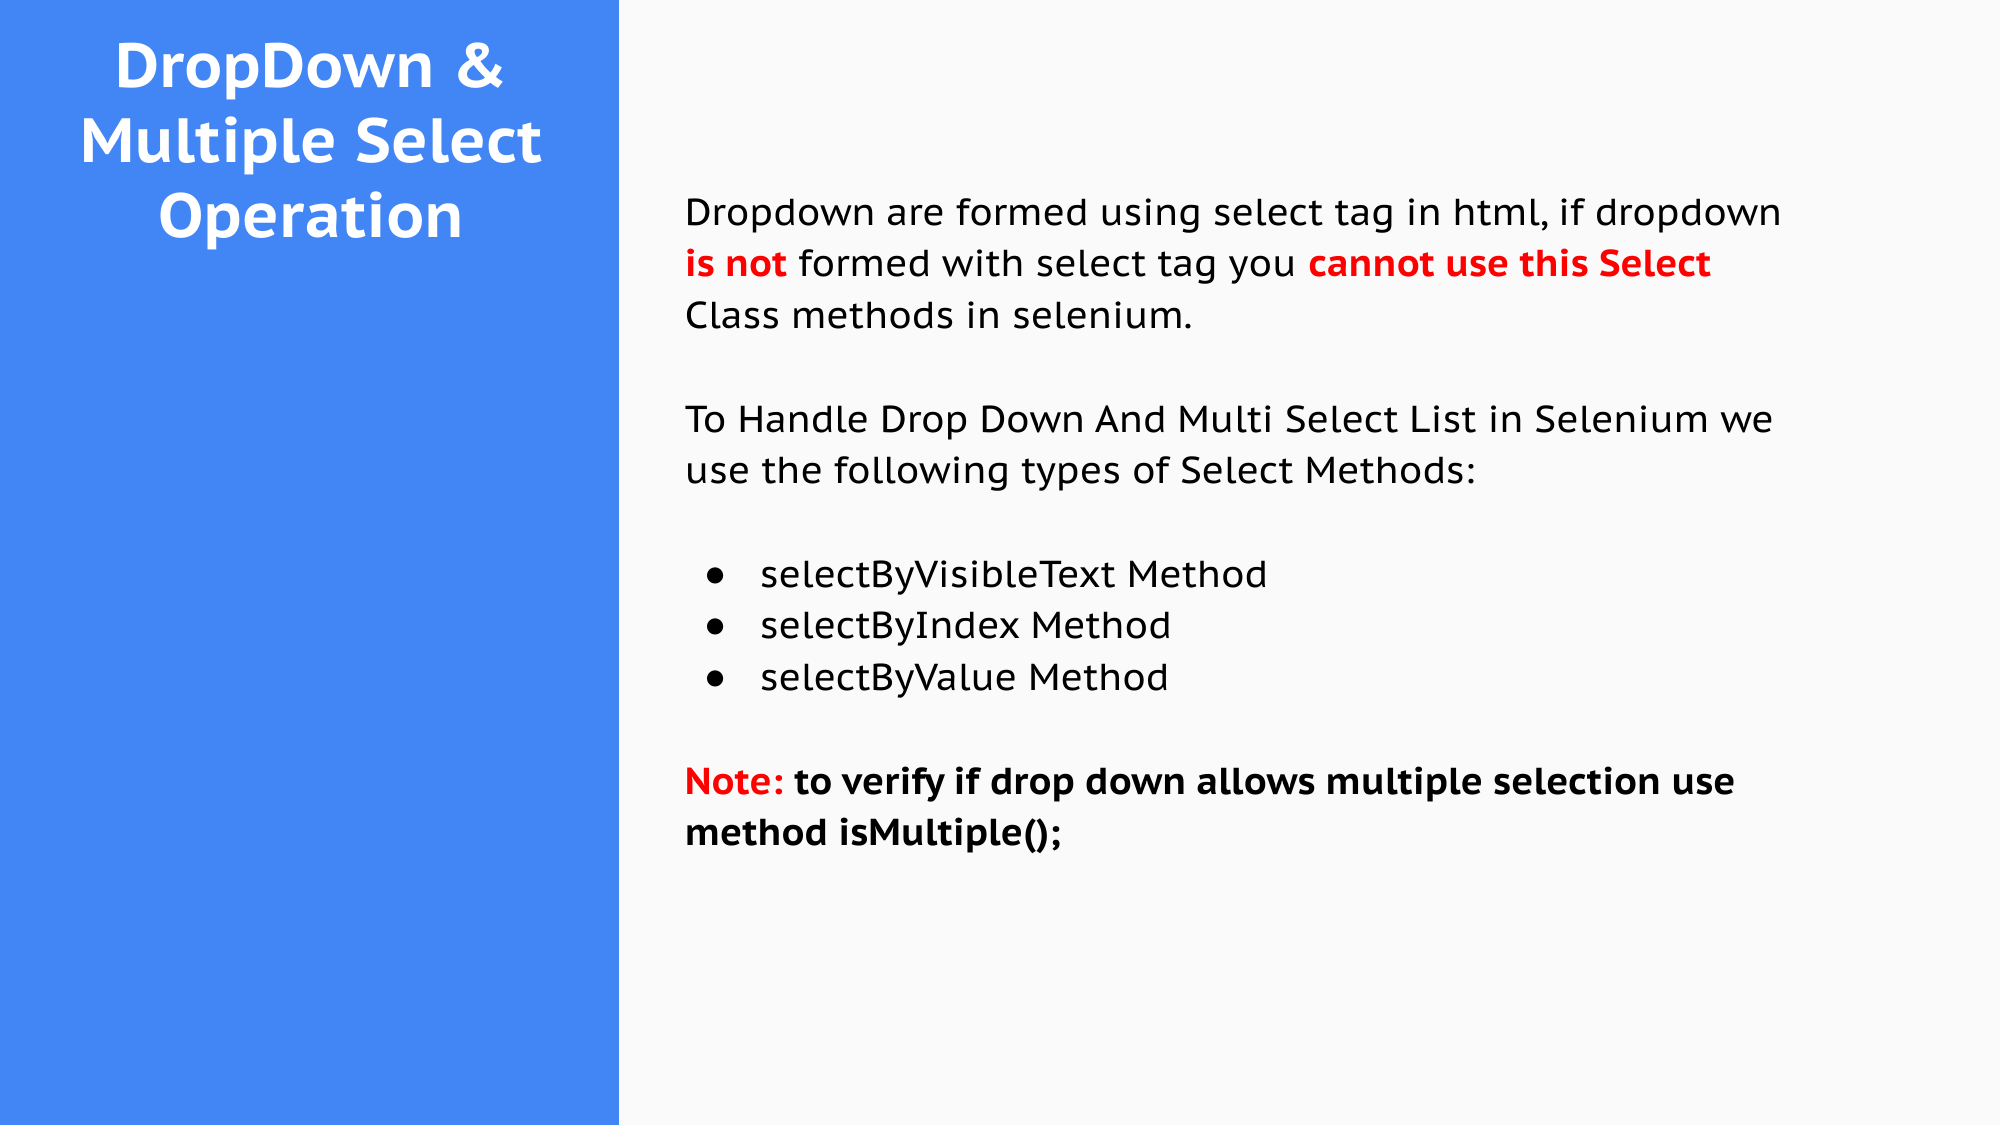

# DropDown & Multiple Select Operation
Dropdown are formed using select tag in html, if dropdown is not formed with select tag you cannot use this Select Class methods in selenium.

To Handle Drop Down And Multi Select List in Selenium we use the following types of Select Methods:

selectByVisibleText Method
selectByIndex Method
selectByValue Method

Note: to verify if drop down allows multiple selection use method isMultiple();